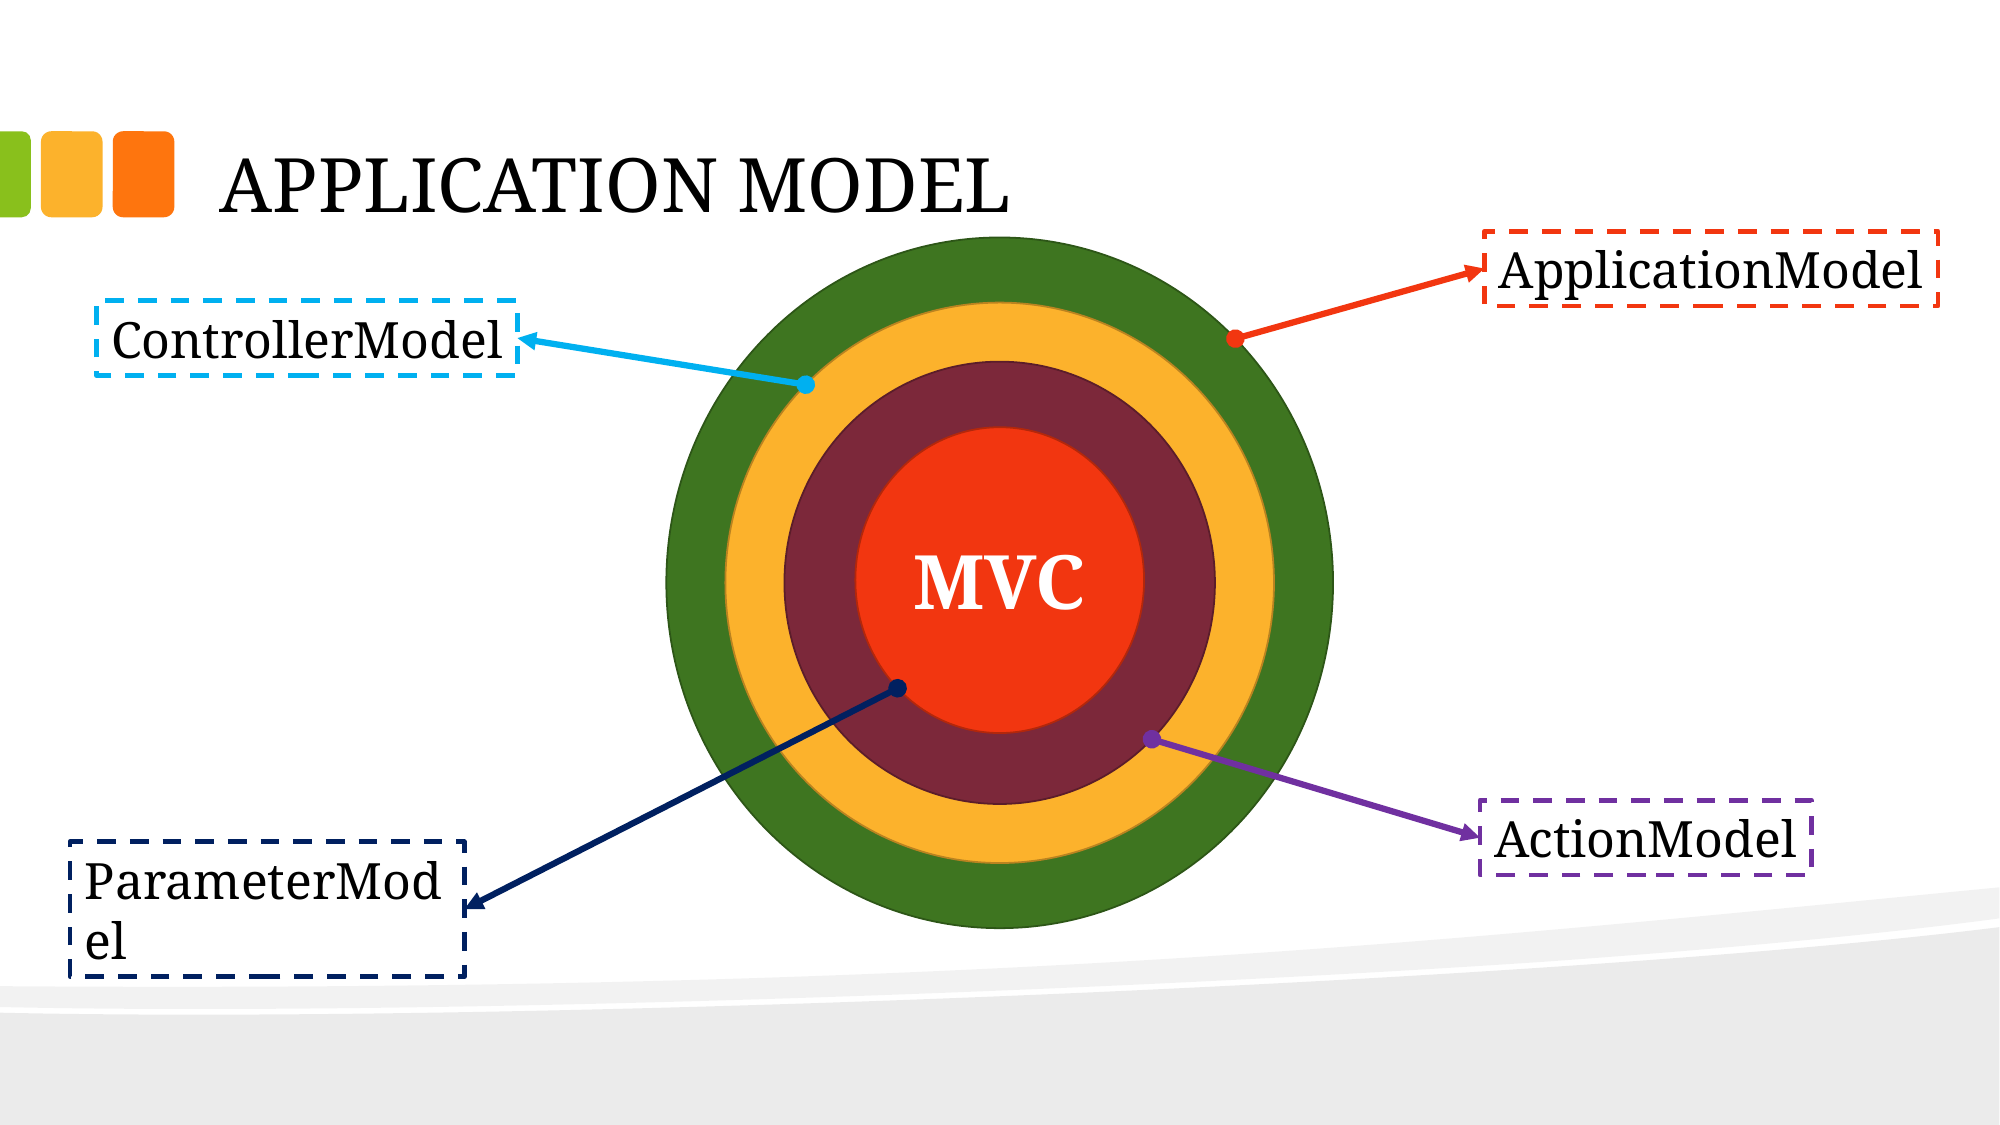

# APPLICATION MODEL
ApplicationModel

MVC
ControllerModel
ActionModel
ParameterModel